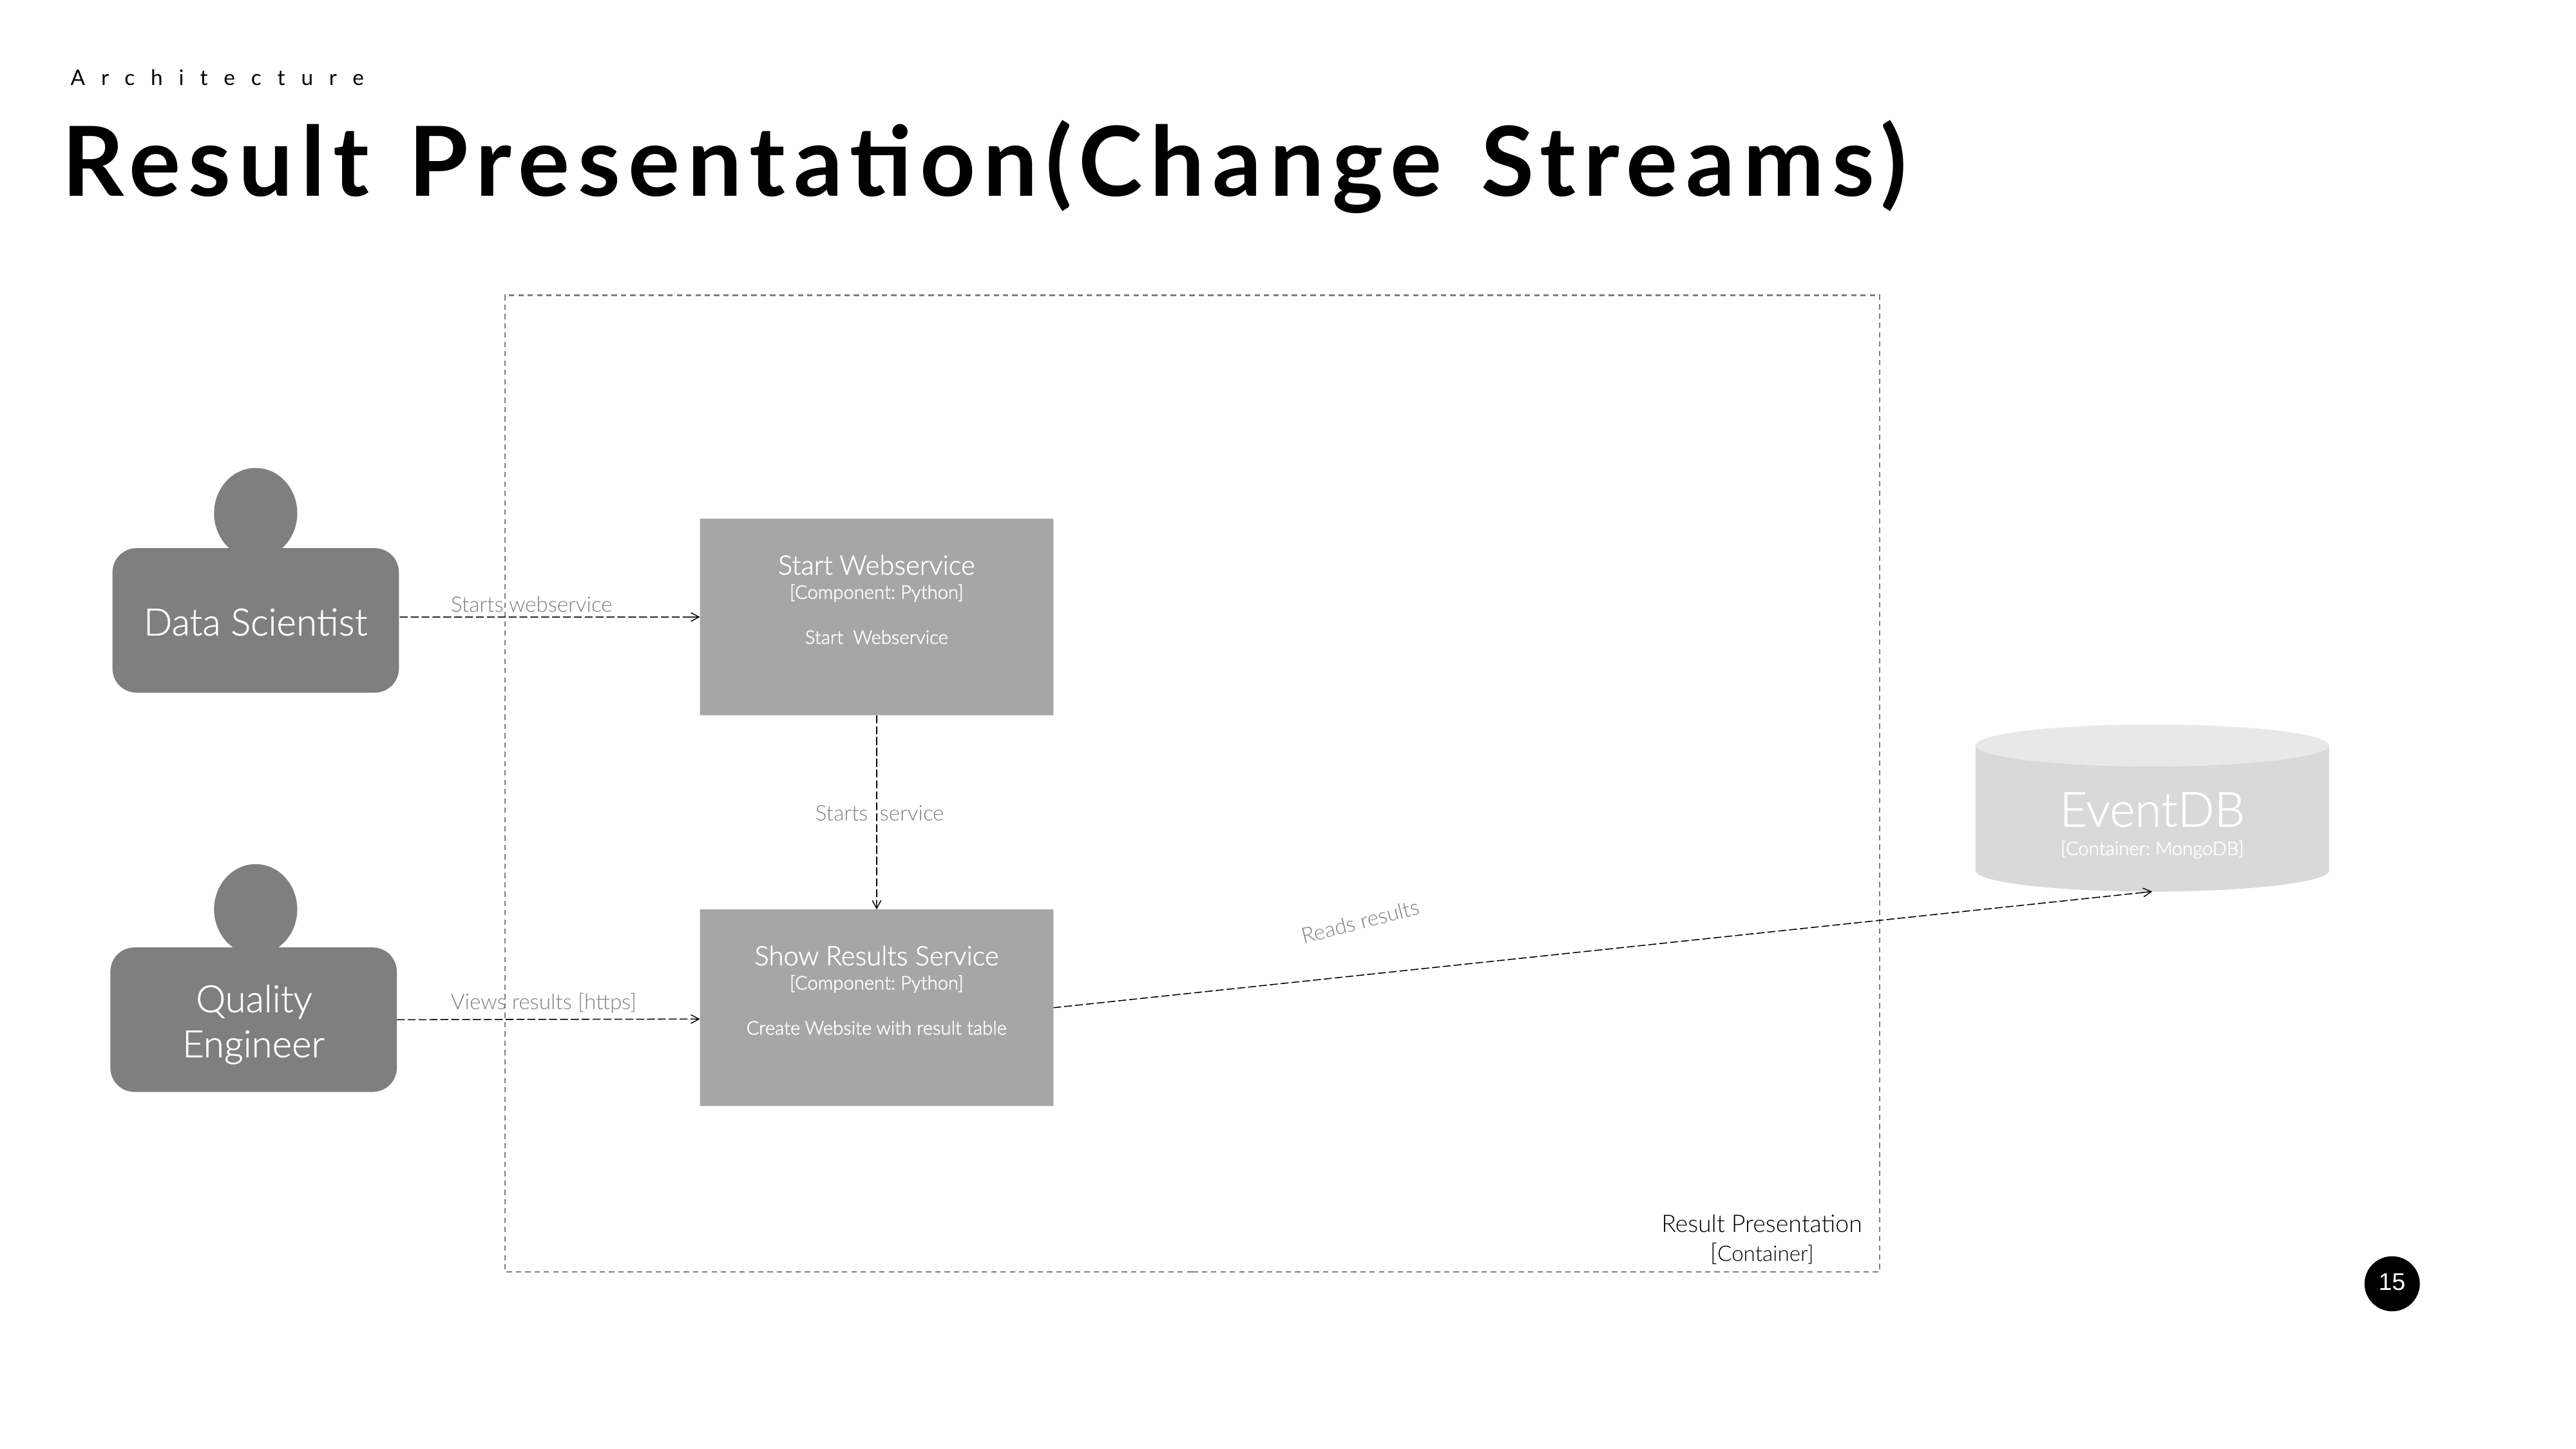

Architecture
Result Presentation(Change Streams)

Data Scientist

Quality Engineer
Start Webservice
[Component: Python]

Start  Webservice

Starts webservice
EventDB
[Container: MongoDB]
Starts  service
Reads results
Show Results Service
[Component: Python]

Create Website with result table

Views results [https]
Result Presentation
[Container]